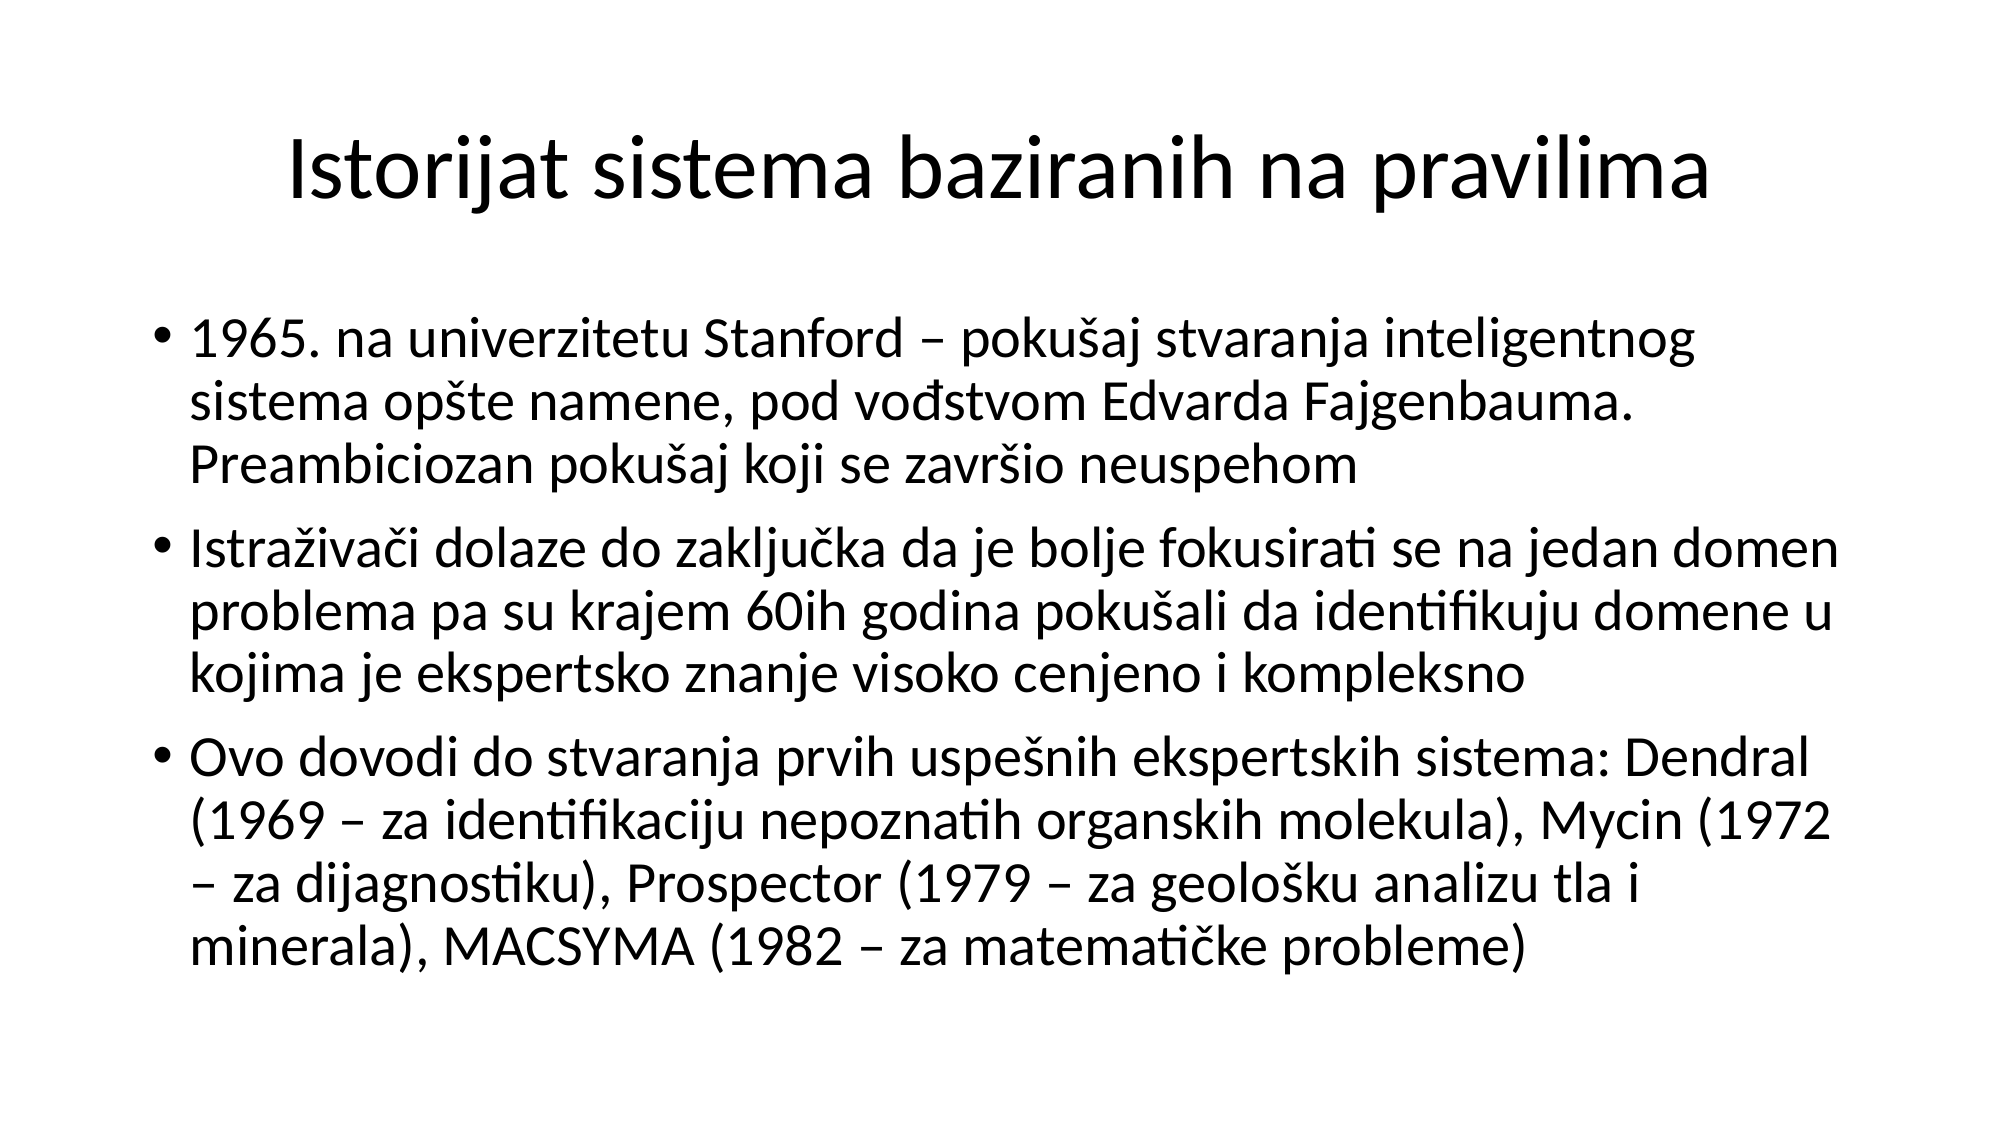

# Istorijat sistema baziranih na pravilima
1965. na univerzitetu Stanford – pokušaj stvaranja inteligentnog sistema opšte namene, pod vođstvom Edvarda Fajgenbauma. Preambiciozan pokušaj koji se završio neuspehom
Istraživači dolaze do zaključka da je bolje fokusirati se na jedan domen problema pa su krajem 60ih godina pokušali da identifikuju domene u kojima je ekspertsko znanje visoko cenjeno i kompleksno
Ovo dovodi do stvaranja prvih uspešnih ekspertskih sistema: Dendral (1969 – za identifikaciju nepoznatih organskih molekula), Mycin (1972 – za dijagnostiku), Prospector (1979 – za geološku analizu tla i minerala), MACSYMA (1982 – za matematičke probleme)